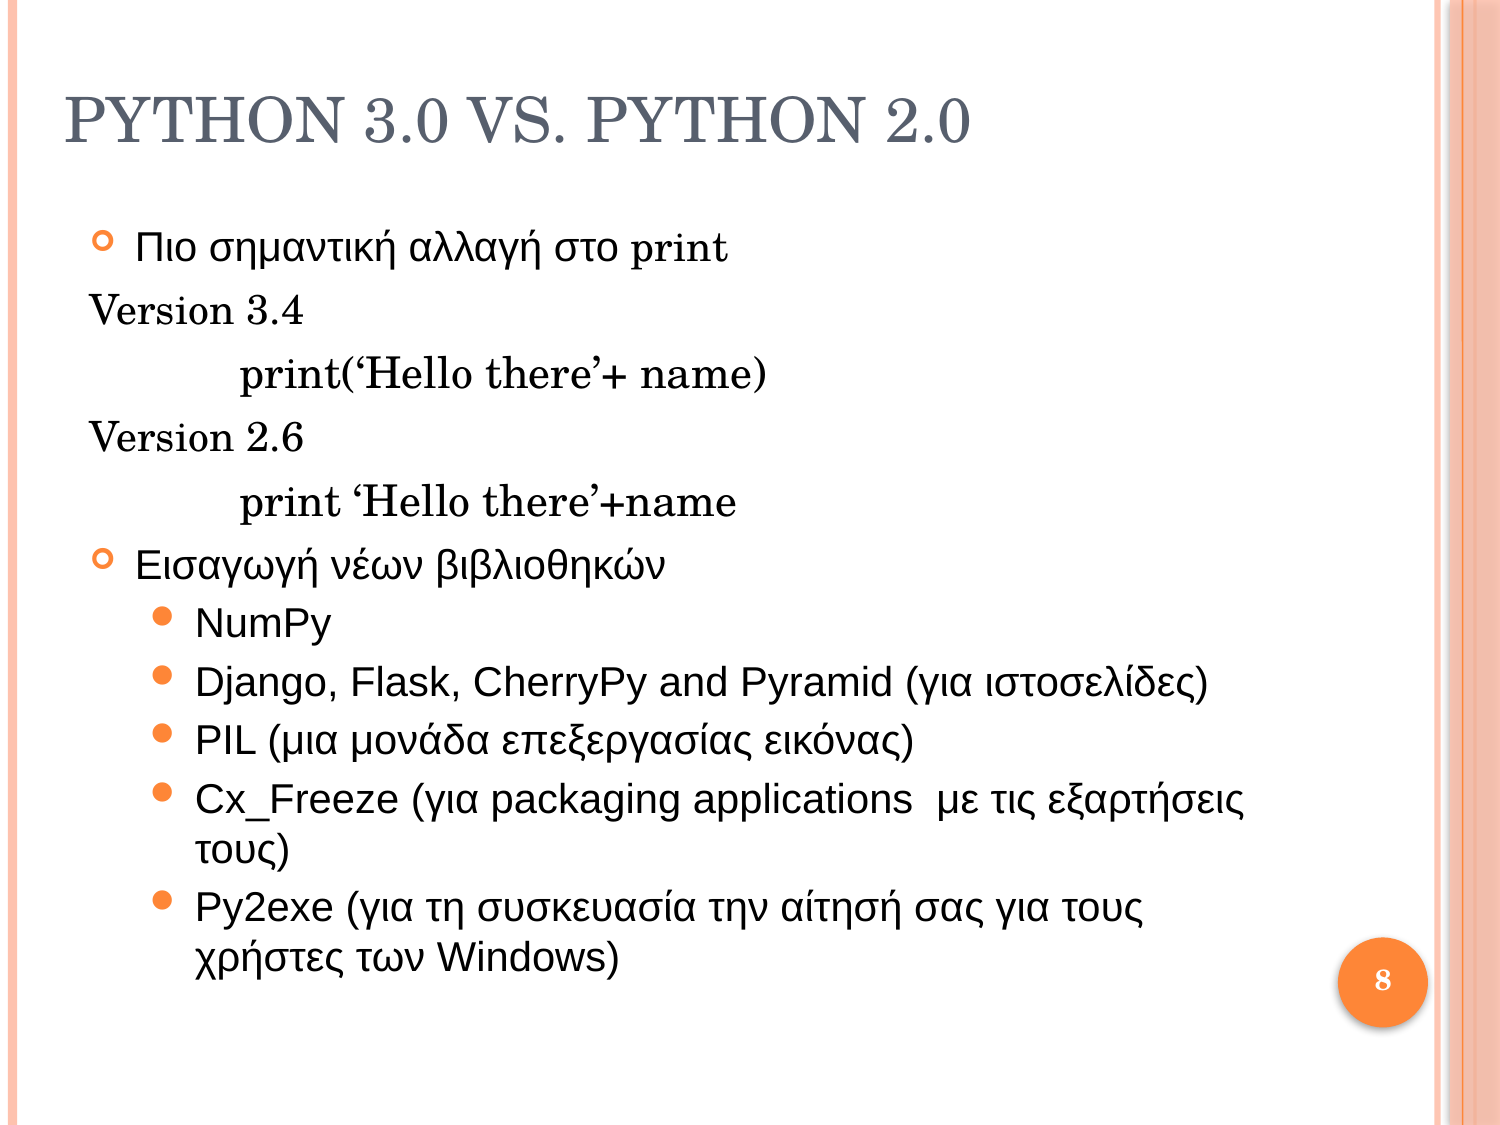

# Python 3.0 vs. Python 2.0
Πιο σημαντική αλλαγή στο print
Version 3.4
	print(‘Hello there’+ name)
Version 2.6
	print ‘Hello there’+name
Εισαγωγή νέων βιβλιοθηκών
NumPy
Django, Flask, CherryPy and Pyramid (για ιστοσελίδες)
PIL (μια μονάδα επεξεργασίας εικόνας)
Cx_Freeze (για packaging applications  με τις εξαρτήσεις τους)
Py2exe (για τη συσκευασία την αίτησή σας για τους χρήστες των Windows)

8